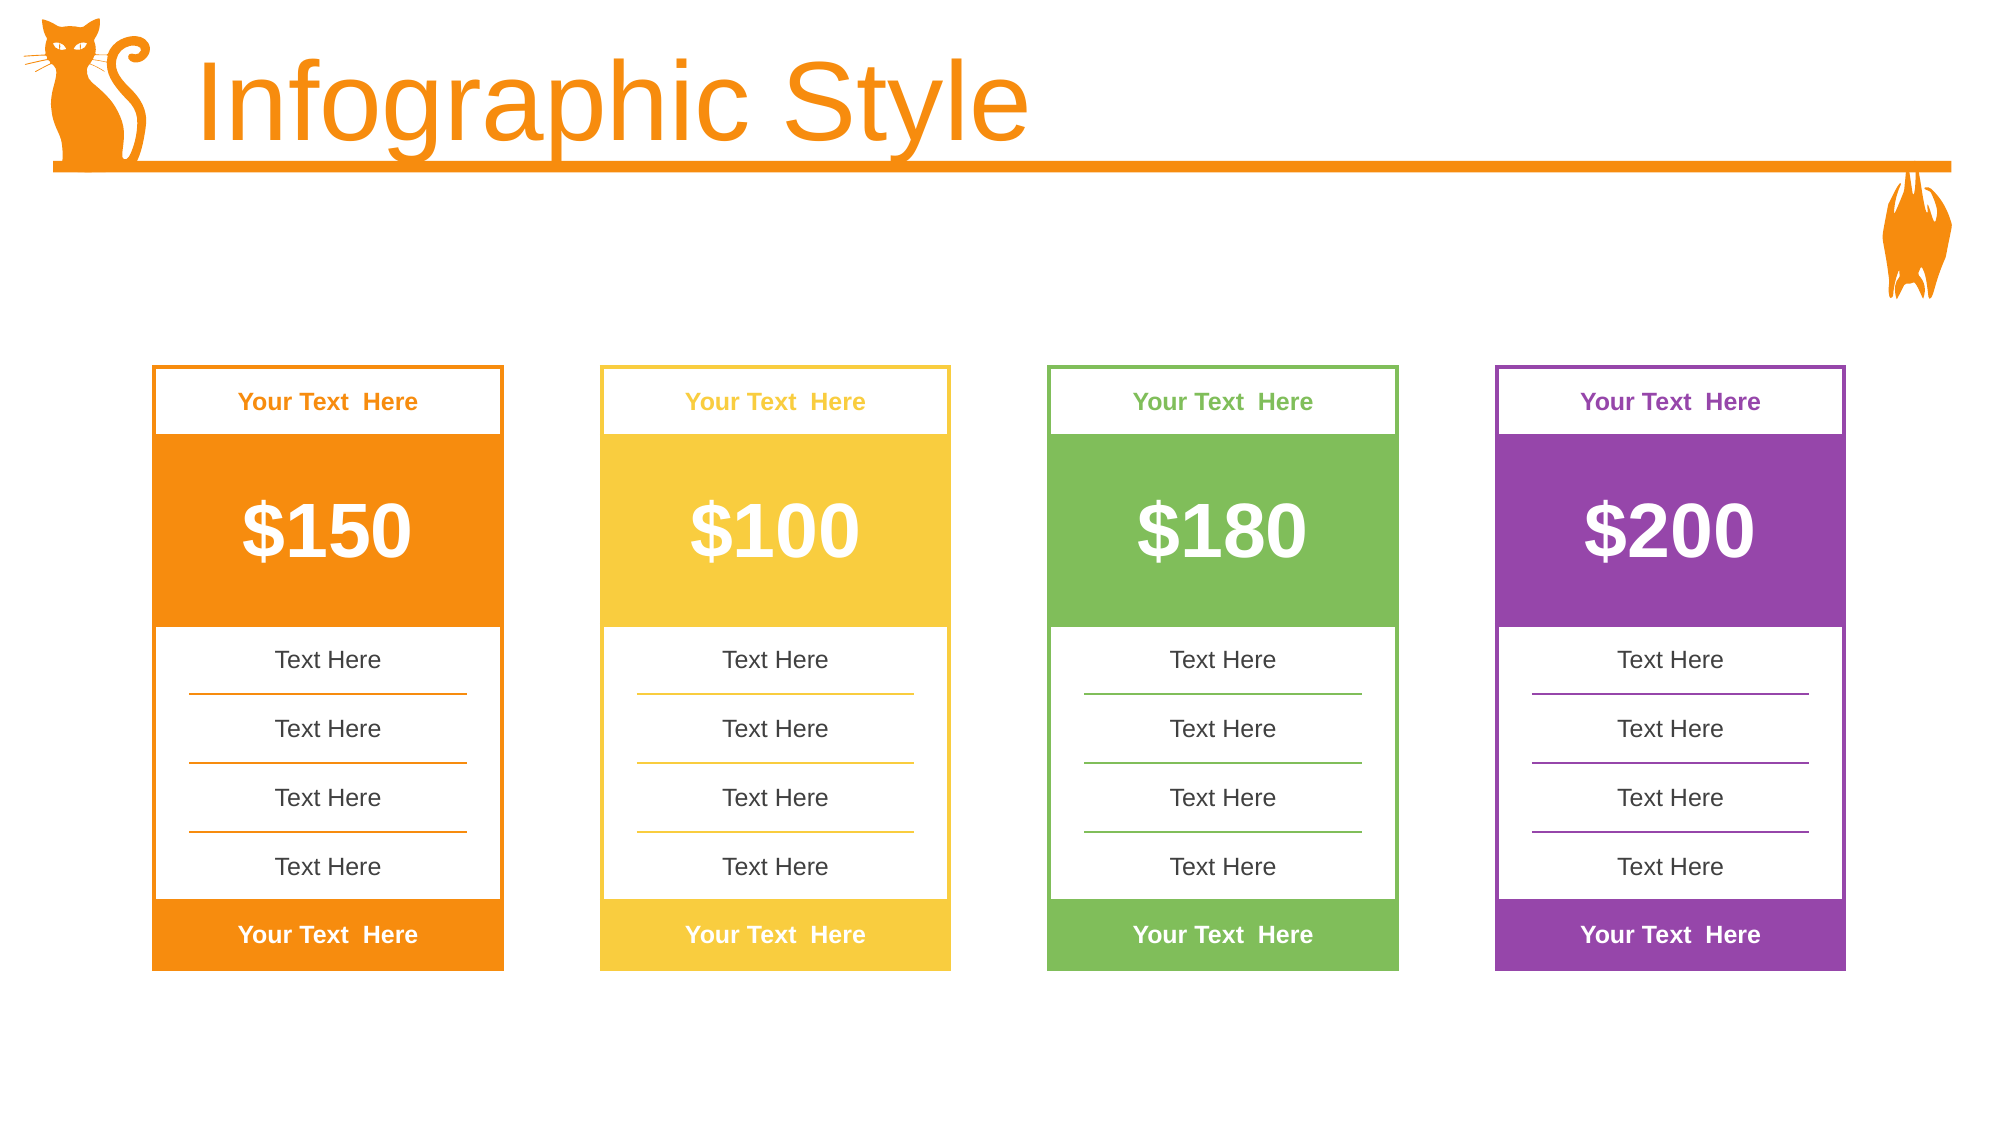

Infographic Style
| Your Text Here |  |  |
| --- | --- | --- |
| $150 |  |  |
|  | Text Here |  |
|  | Text Here |  |
|  | Text Here |  |
|  | Text Here |  |
| Your Text Here |  |  |
| Your Text Here |  |  |
| --- | --- | --- |
| $100 |  |  |
|  | Text Here |  |
|  | Text Here |  |
|  | Text Here |  |
|  | Text Here |  |
| Your Text Here |  |  |
| Your Text Here |  |  |
| --- | --- | --- |
| $180 |  |  |
|  | Text Here |  |
|  | Text Here |  |
|  | Text Here |  |
|  | Text Here |  |
| Your Text Here |  |  |
| Your Text Here |  |  |
| --- | --- | --- |
| $200 |  |  |
|  | Text Here |  |
|  | Text Here |  |
|  | Text Here |  |
|  | Text Here |  |
| Your Text Here |  |  |